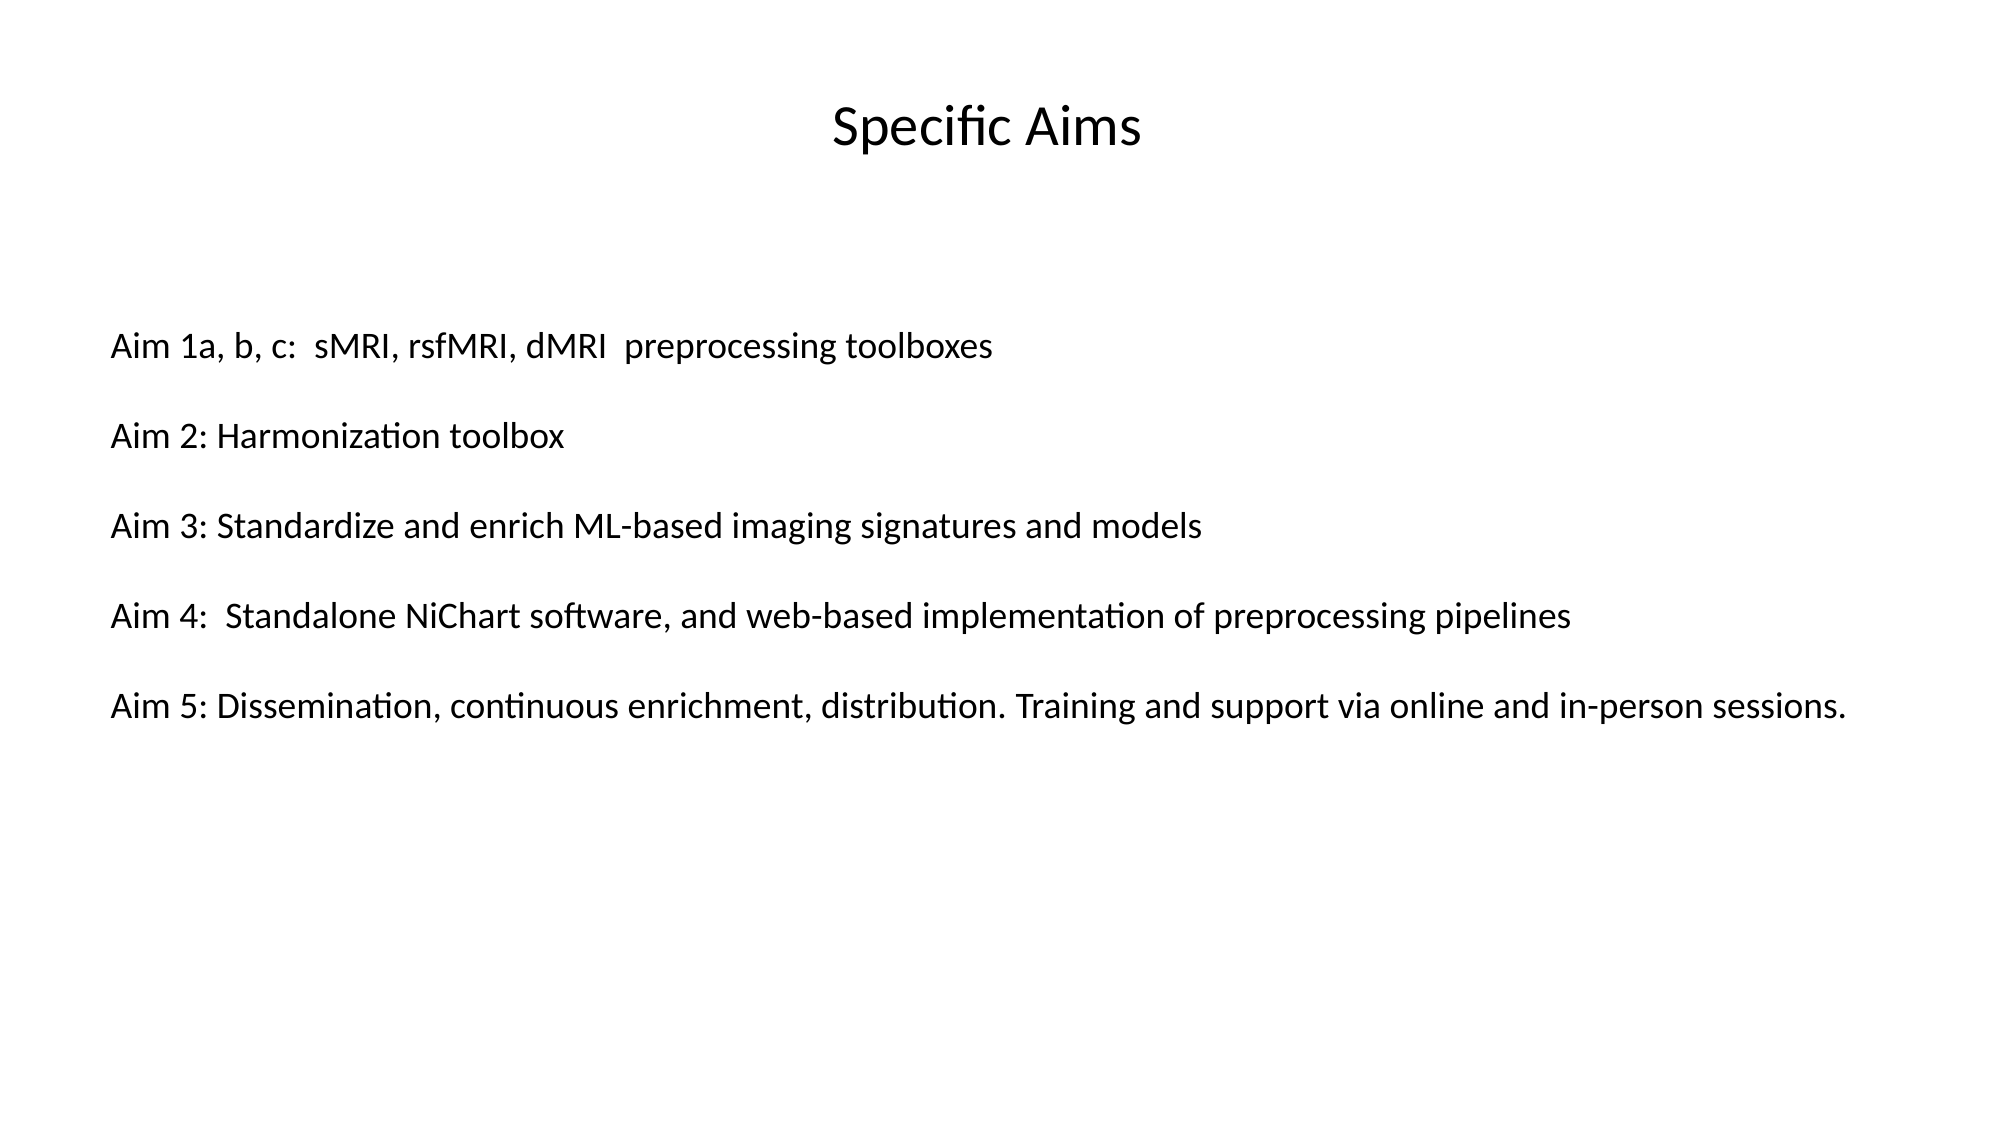

Specific Aims
Aim 1a, b, c:  sMRI, rsfMRI, dMRI  preprocessing toolboxes

Aim 2: Harmonization toolbox

Aim 3: Standardize and enrich ML-based imaging signatures and models

Aim 4:  Standalone NiChart software, and web-based implementation of preprocessing pipelines

Aim 5: Dissemination, continuous enrichment, distribution. Training and support via online and in-person sessions.